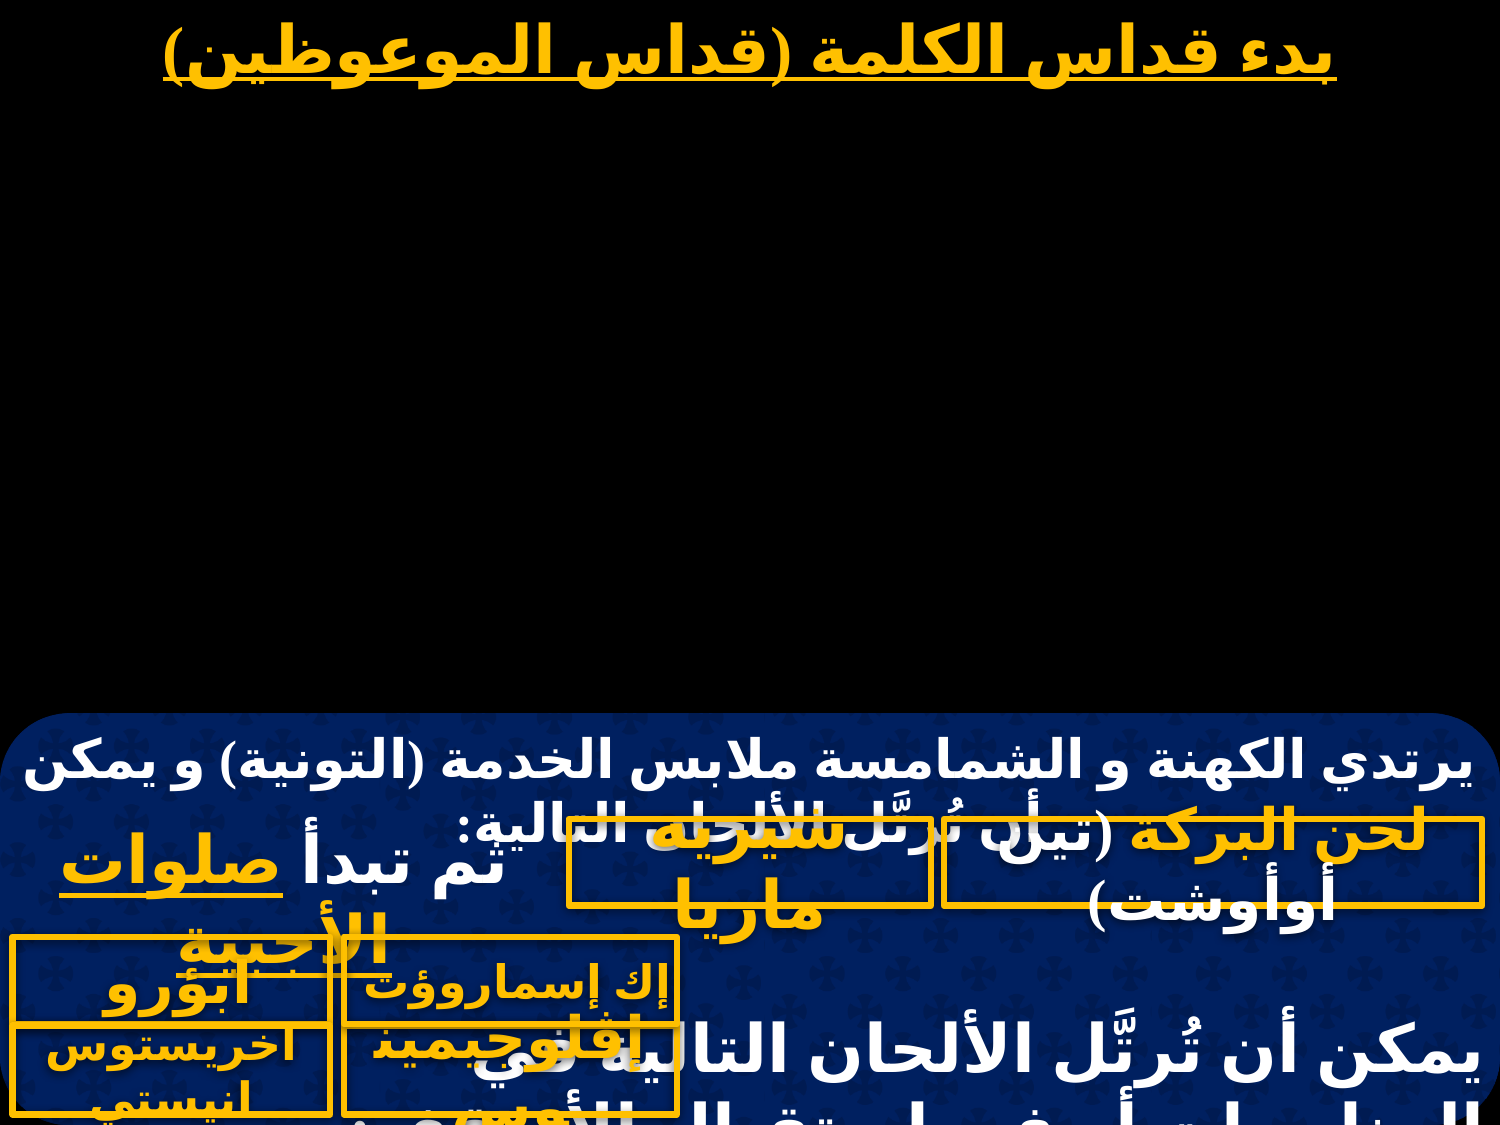

# بدء قداس الكلمة (قداس الموعوظين)
يرتدي الكهنة و الشمامسة ملابس الخدمة (التونية) و يمكن أن تُرتَّل الألحان التالية:

يمكن أن تُرتَّل الألحان التالية في
المناسبات أو في إستقبال الأسقف:
ثم تبدأ صلوات الأجبية
شيريه ماريا
لحن البركة (تين أوأوشت)
ابؤرو
إك إسماروؤت
إڤلوجيمينوس
اخريستوس انيستي